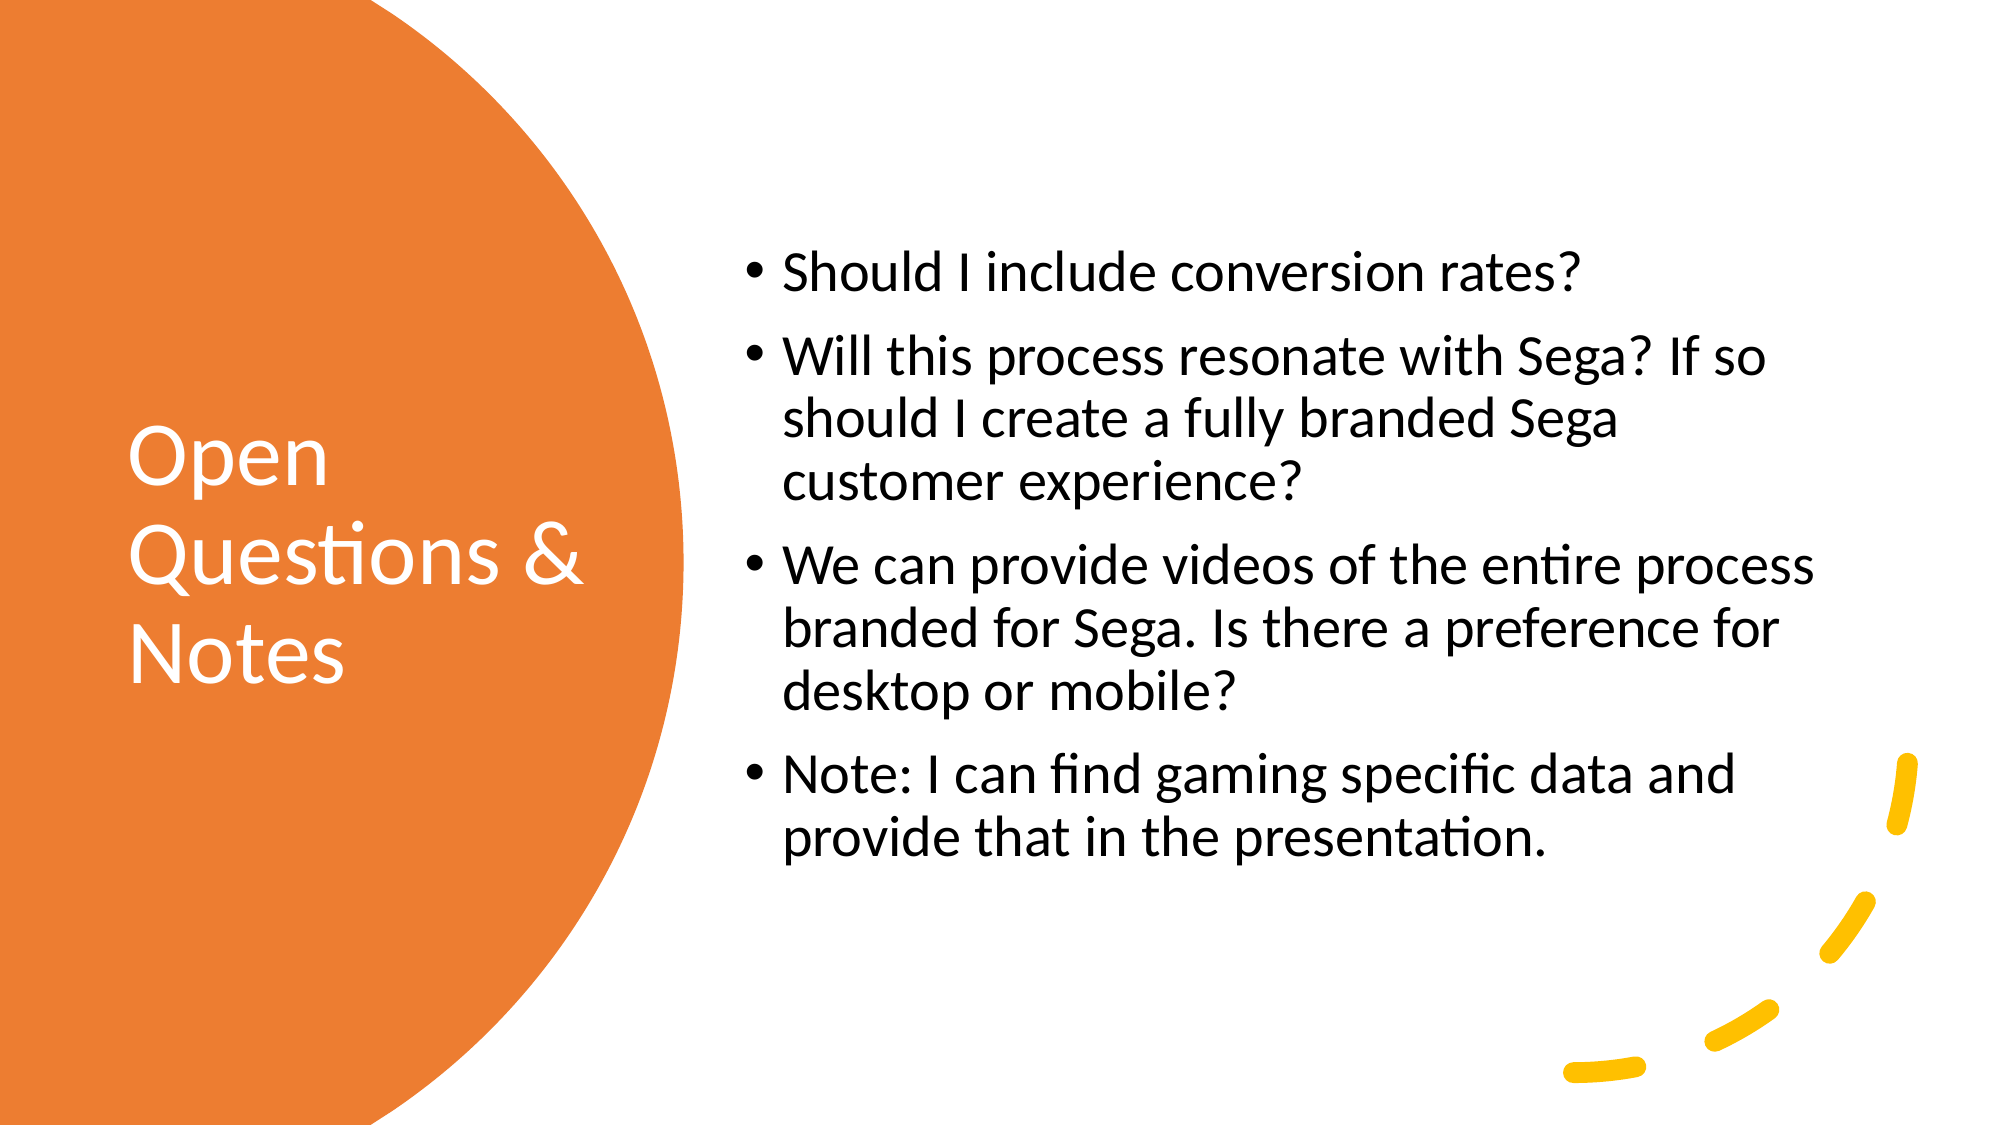

Should I include conversion rates?
Will this process resonate with Sega? If so should I create a fully branded Sega customer experience?
We can provide videos of the entire process branded for Sega. Is there a preference for desktop or mobile?
Note: I can find gaming specific data and provide that in the presentation.
# Open Questions & Notes